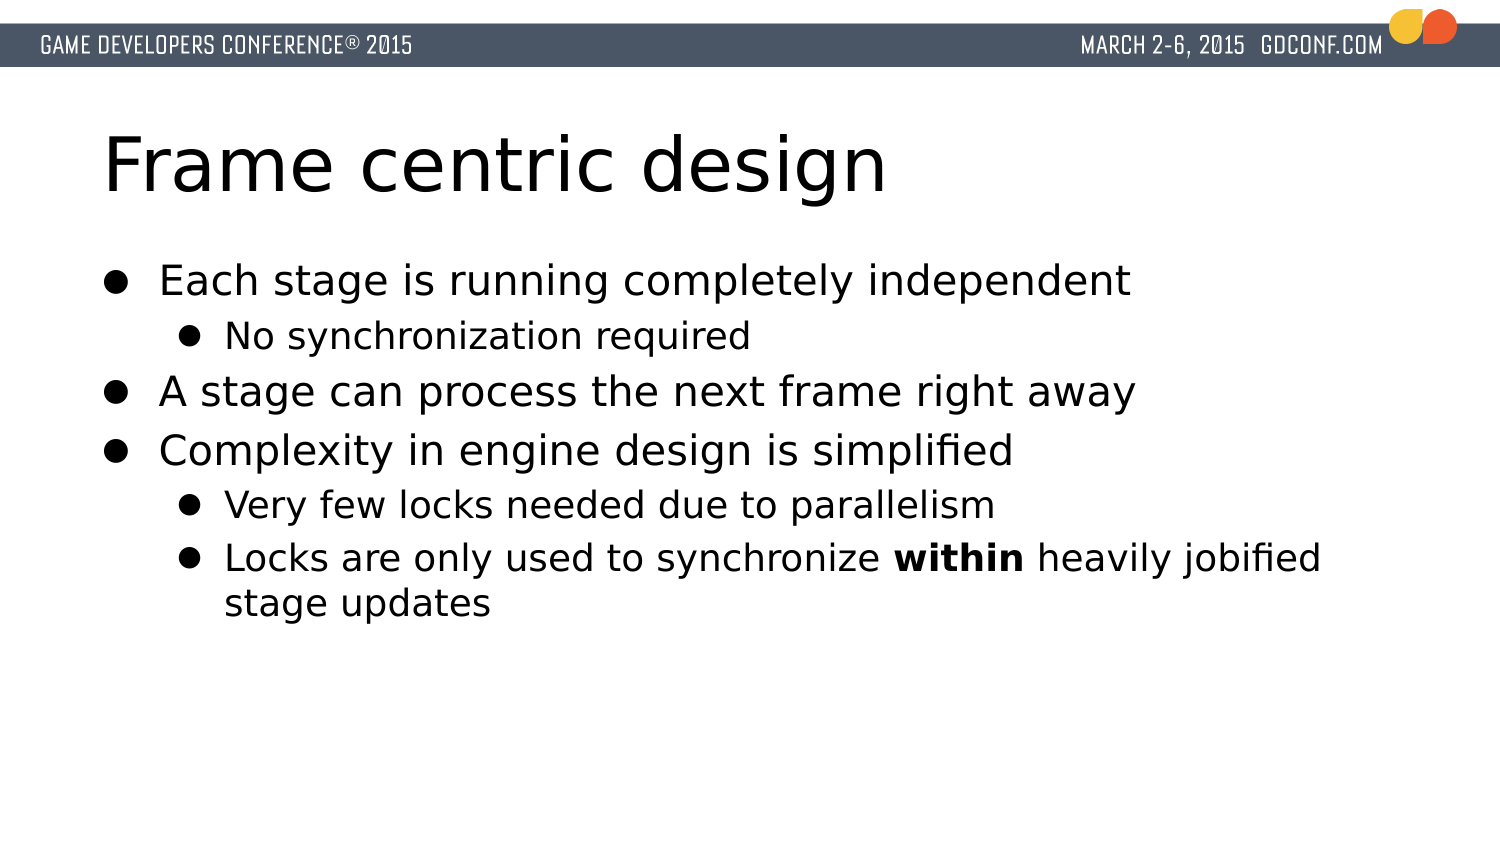

# Frame centric design
Each stage is running completely independent
No synchronization required
A stage can process the next frame right away
Complexity in engine design is simplified
Very few locks needed due to parallelism
Locks are only used to synchronize within heavily jobified stage updates